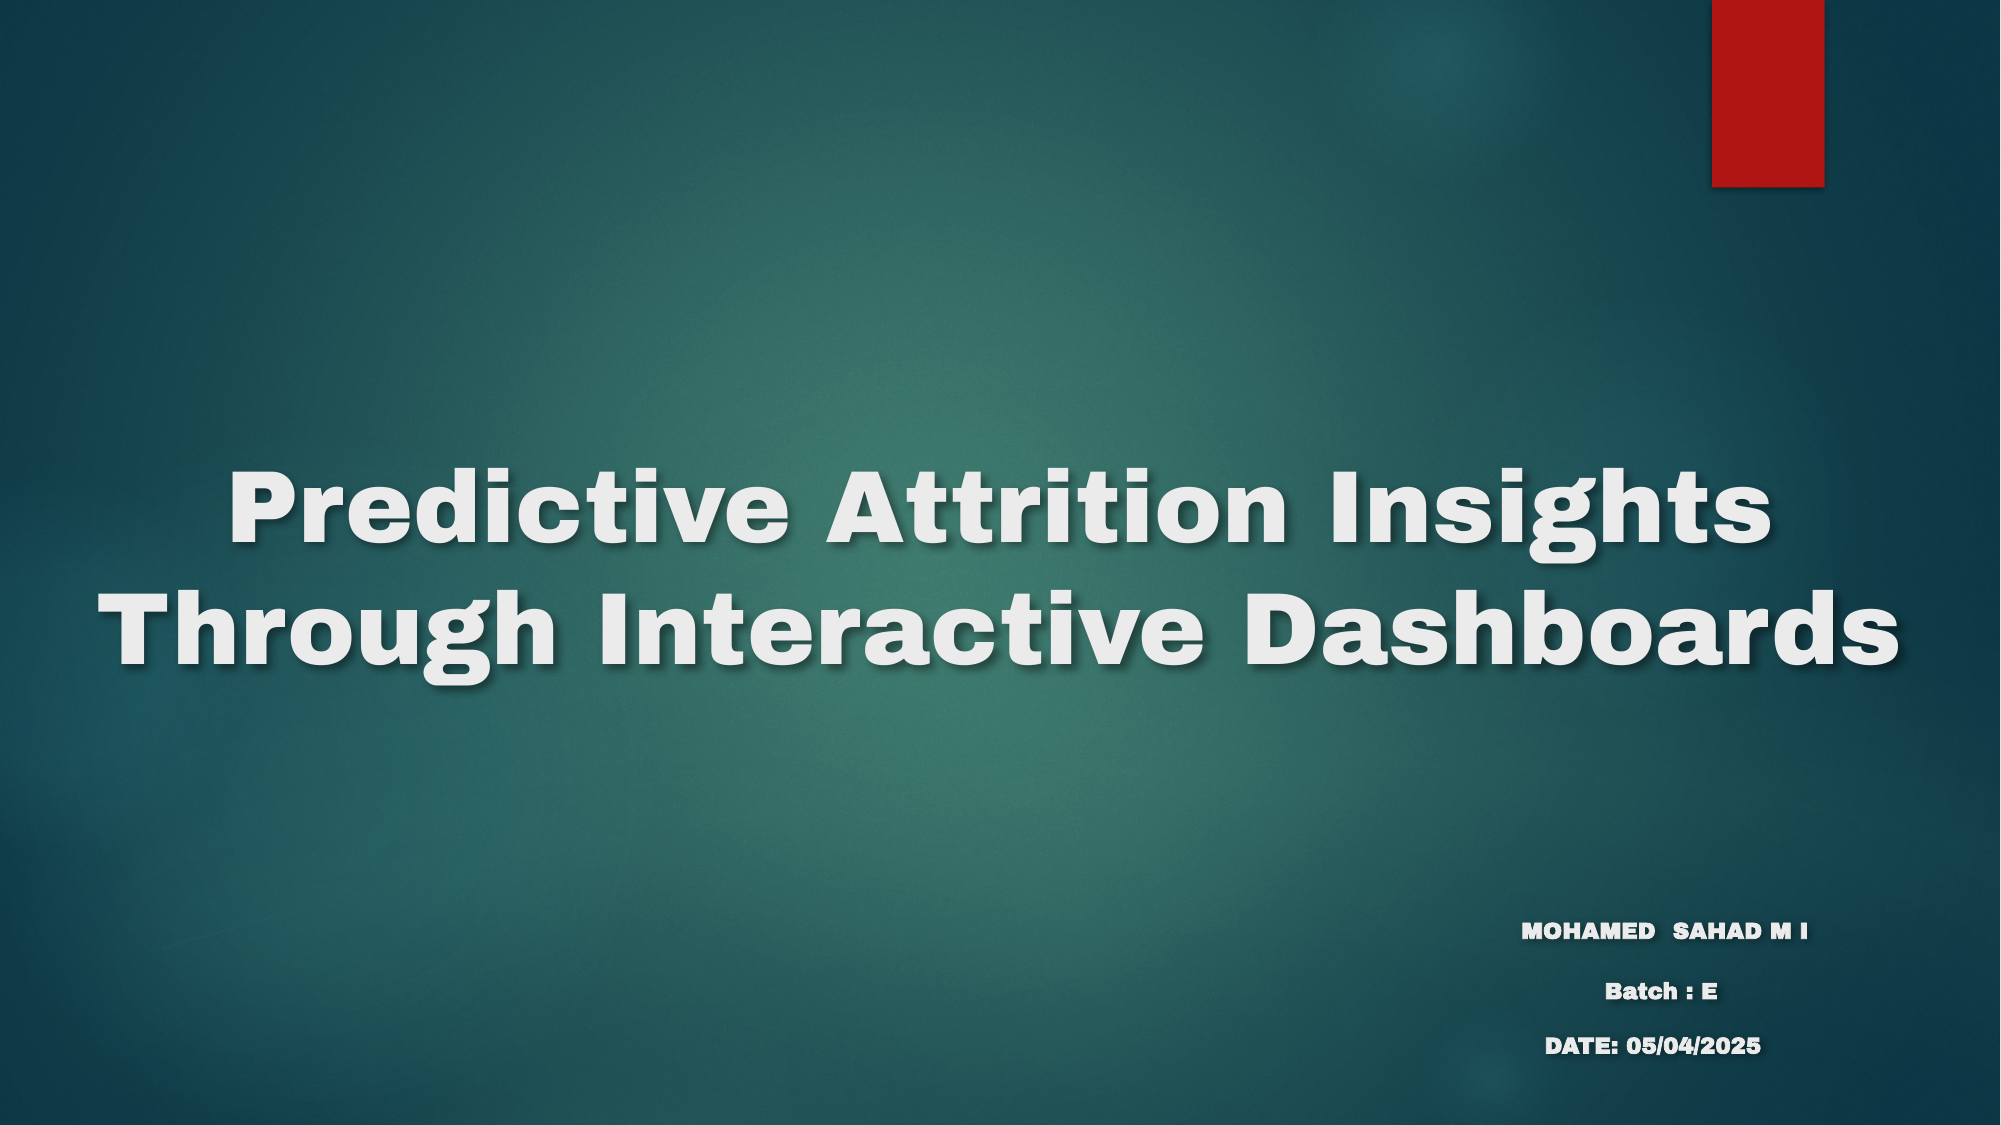

# Predictive Attrition Insights Through Interactive Dashboards
 MOHAMED SAHAD M I

Batch : E
DATE: 05/04/2025